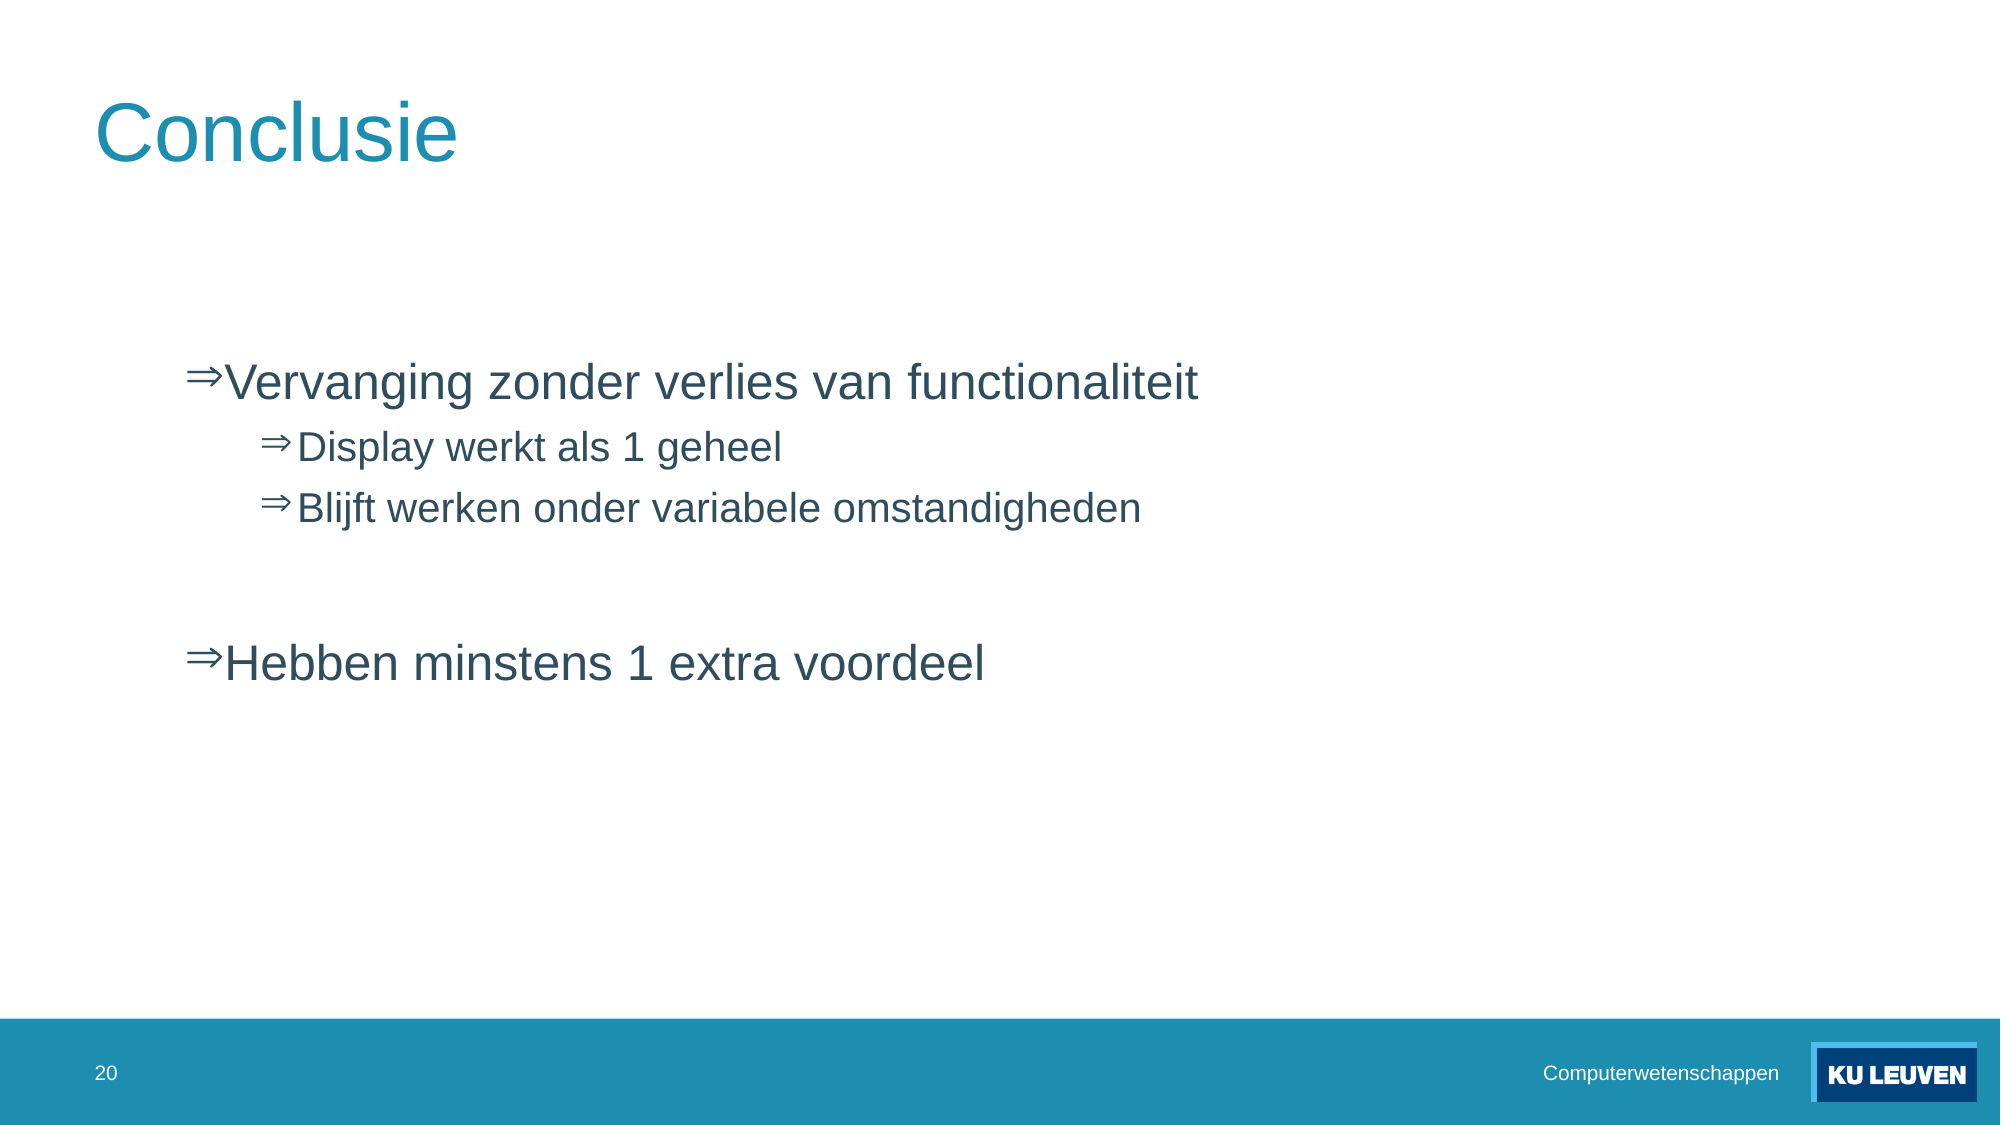

# Conclusie

Vervanging zonder verlies van functionaliteit
Display werkt als 1 geheel
Blijft werken onder variabele omstandigheden

Hebben minstens 1 extra voordeel
20
Computerwetenschappen